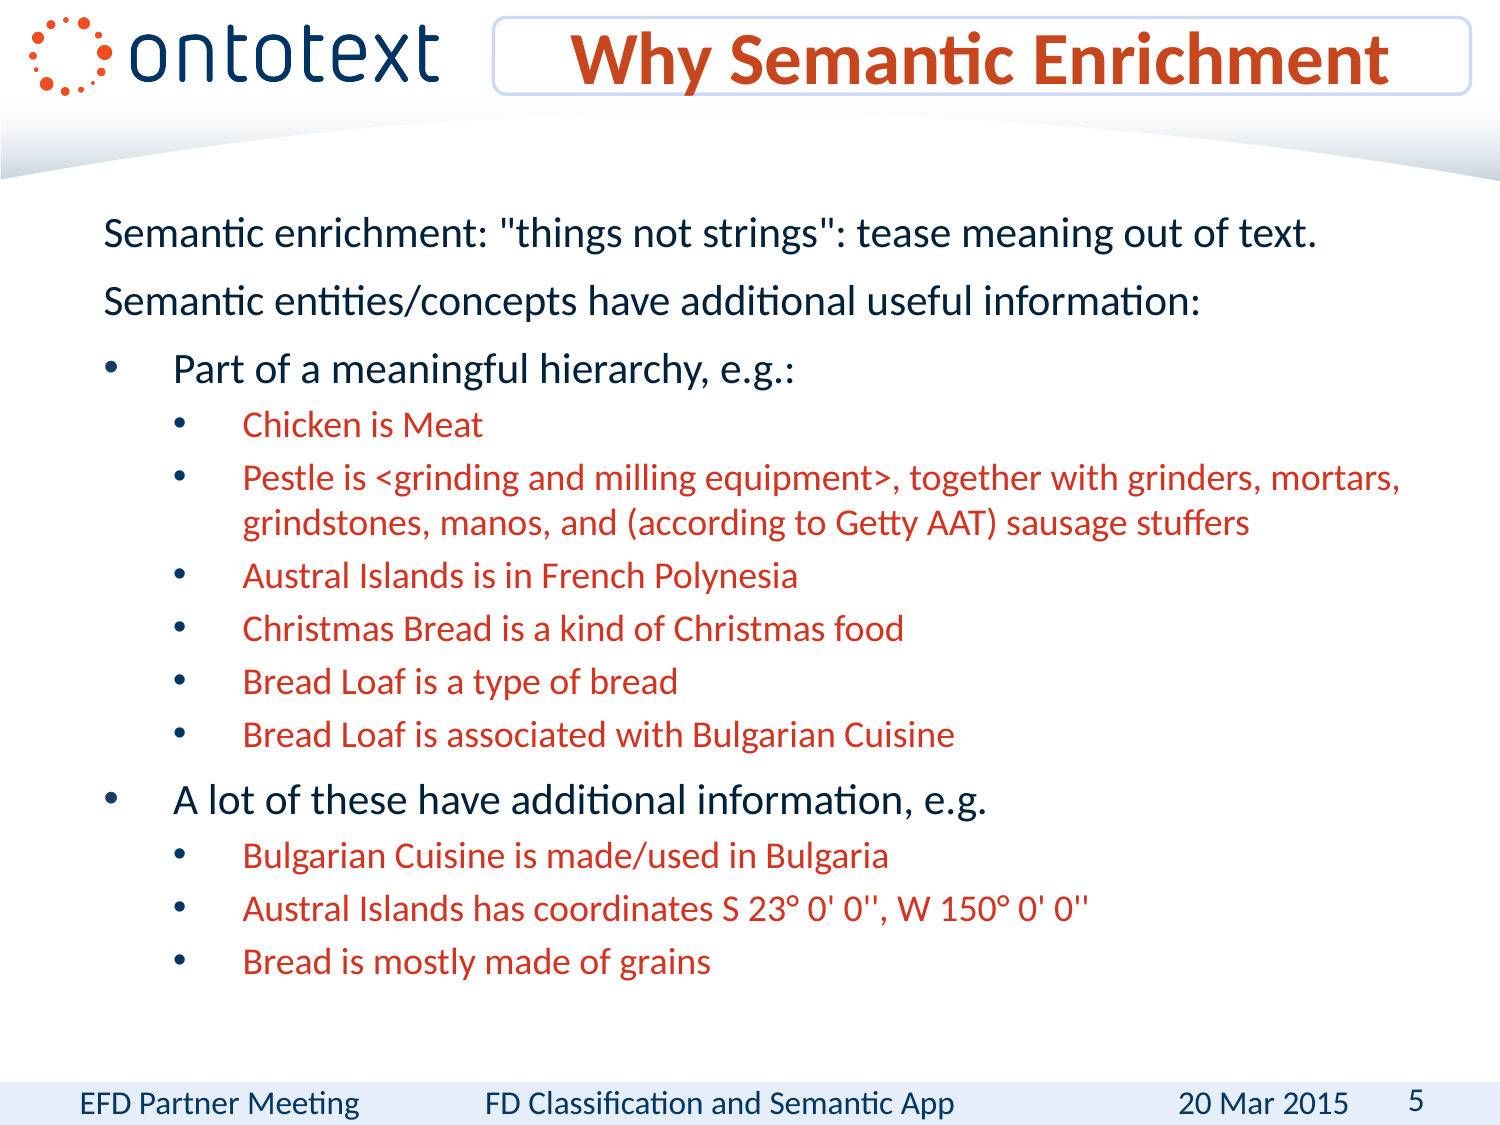

# Why Semantic Enrichment
Semantic enrichment: "things not strings": tease meaning out of text.
Semantic entities/concepts have additional useful information:
Part of a meaningful hierarchy, e.g.:
Chicken is Meat
Pestle is <grinding and milling equipment>, together with grinders, mortars, grindstones, manos, and (according to Getty AAT) sausage stuffers
Austral Islands is in French Polynesia
Christmas Bread is a kind of Christmas food
Bread Loaf is a type of bread
Bread Loaf is associated with Bulgarian Cuisine
A lot of these have additional information, e.g.
Bulgarian Cuisine is made/used in Bulgaria
Austral Islands has coordinates S 23° 0' 0'', W 150° 0' 0''
Bread is mostly made of grains